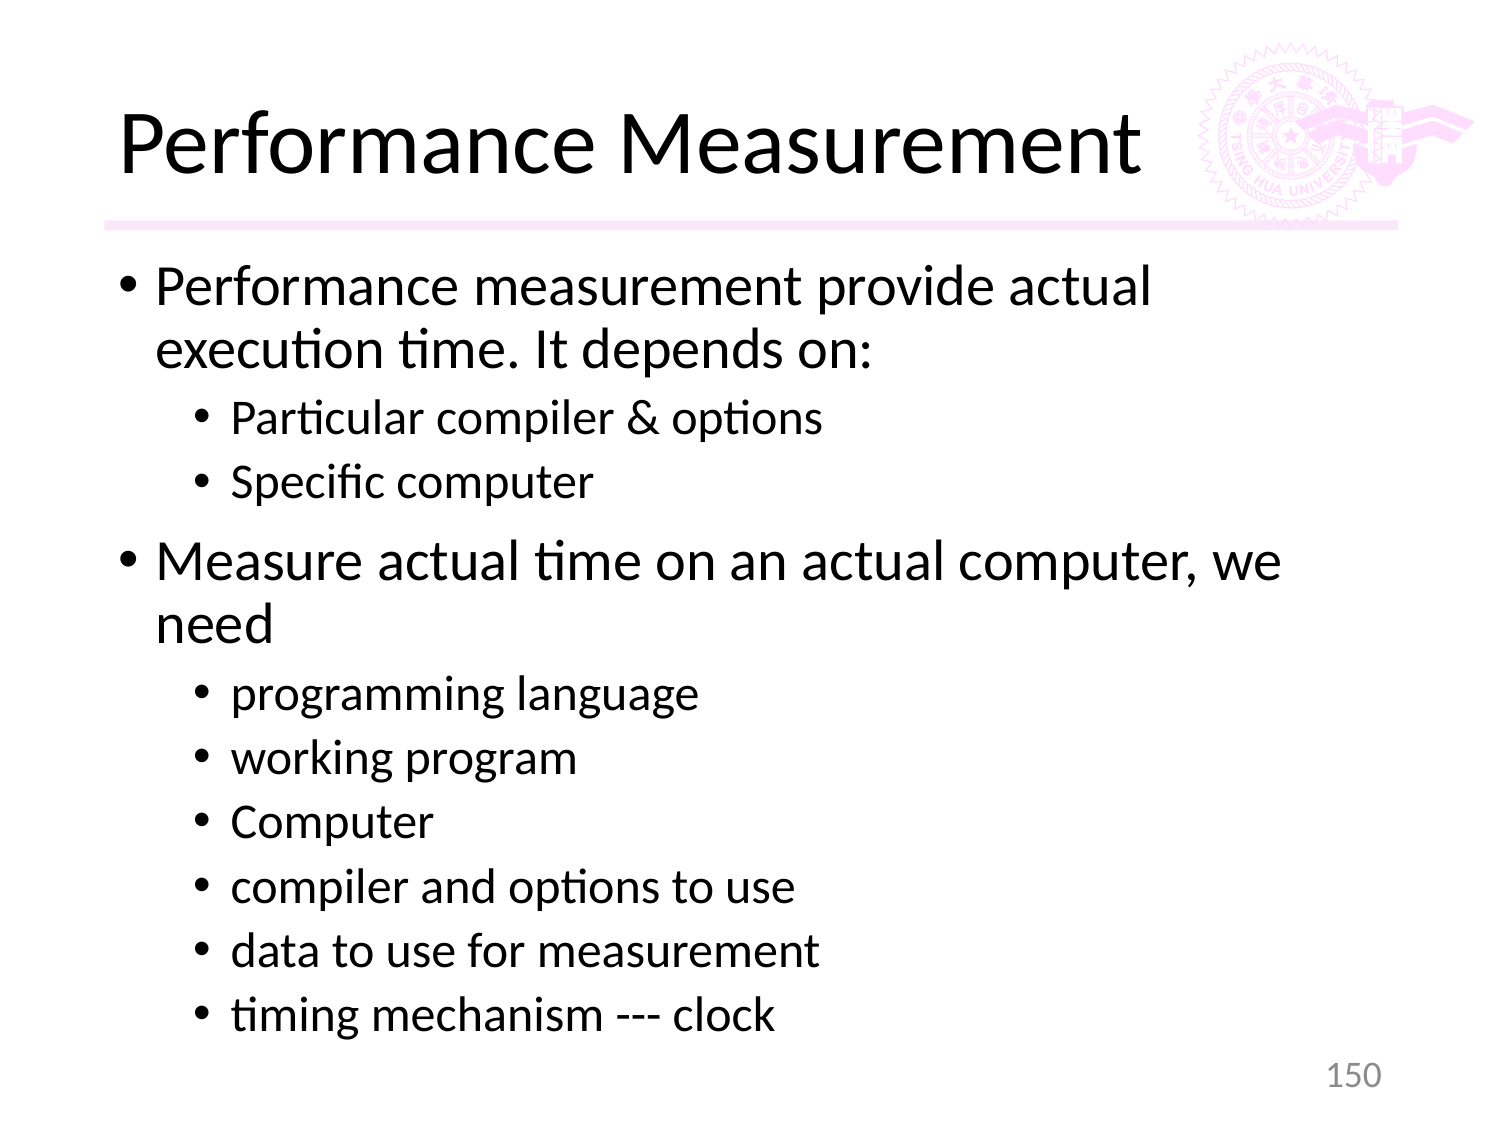

# Performance Measurement
Performance measurement provide actual execution time. It depends on:
Particular compiler & options
Specific computer
Measure actual time on an actual computer, we need
programming language
working program
Computer
compiler and options to use
data to use for measurement
timing mechanism --- clock
150